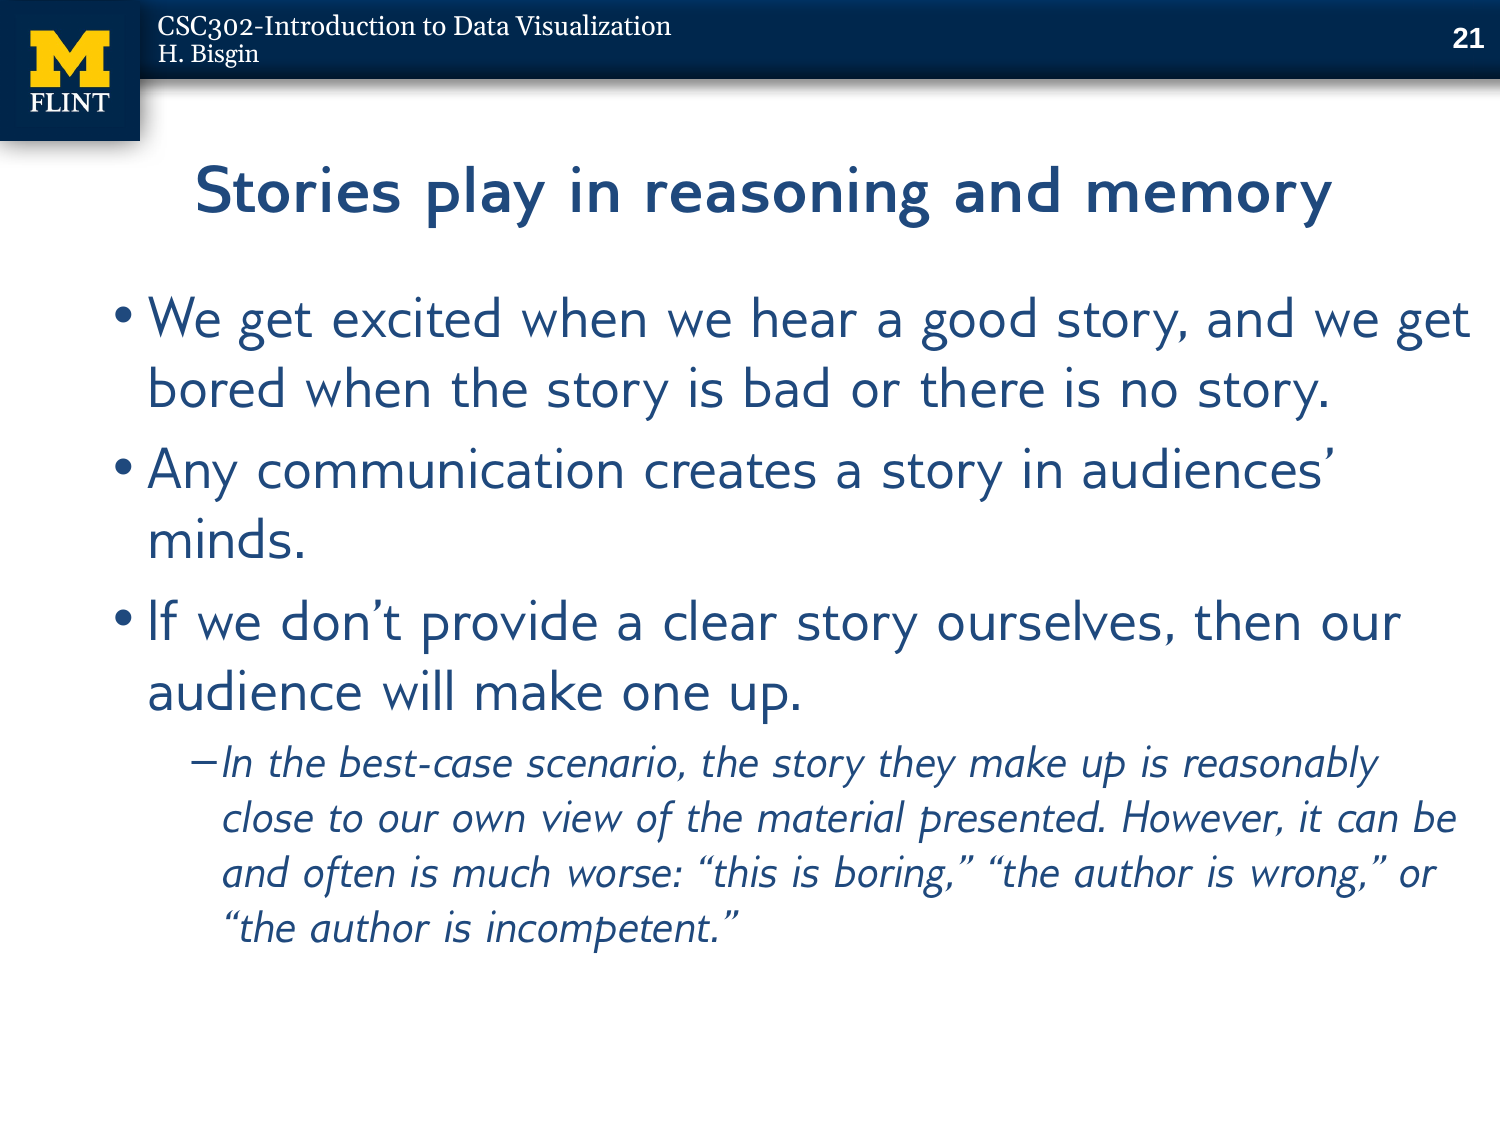

21
# Stories play in reasoning and memory
We get excited when we hear a good story, and we get bored when the story is bad or there is no story.
Any communication creates a story in audiences’ minds.
If we don’t provide a clear story ourselves, then our audience will make one up.
In the best-case scenario, the story they make up is reasonably close to our own view of the material presented. However, it can be and often is much worse: “this is boring,” “the author is wrong,” or “the author is incompetent.”